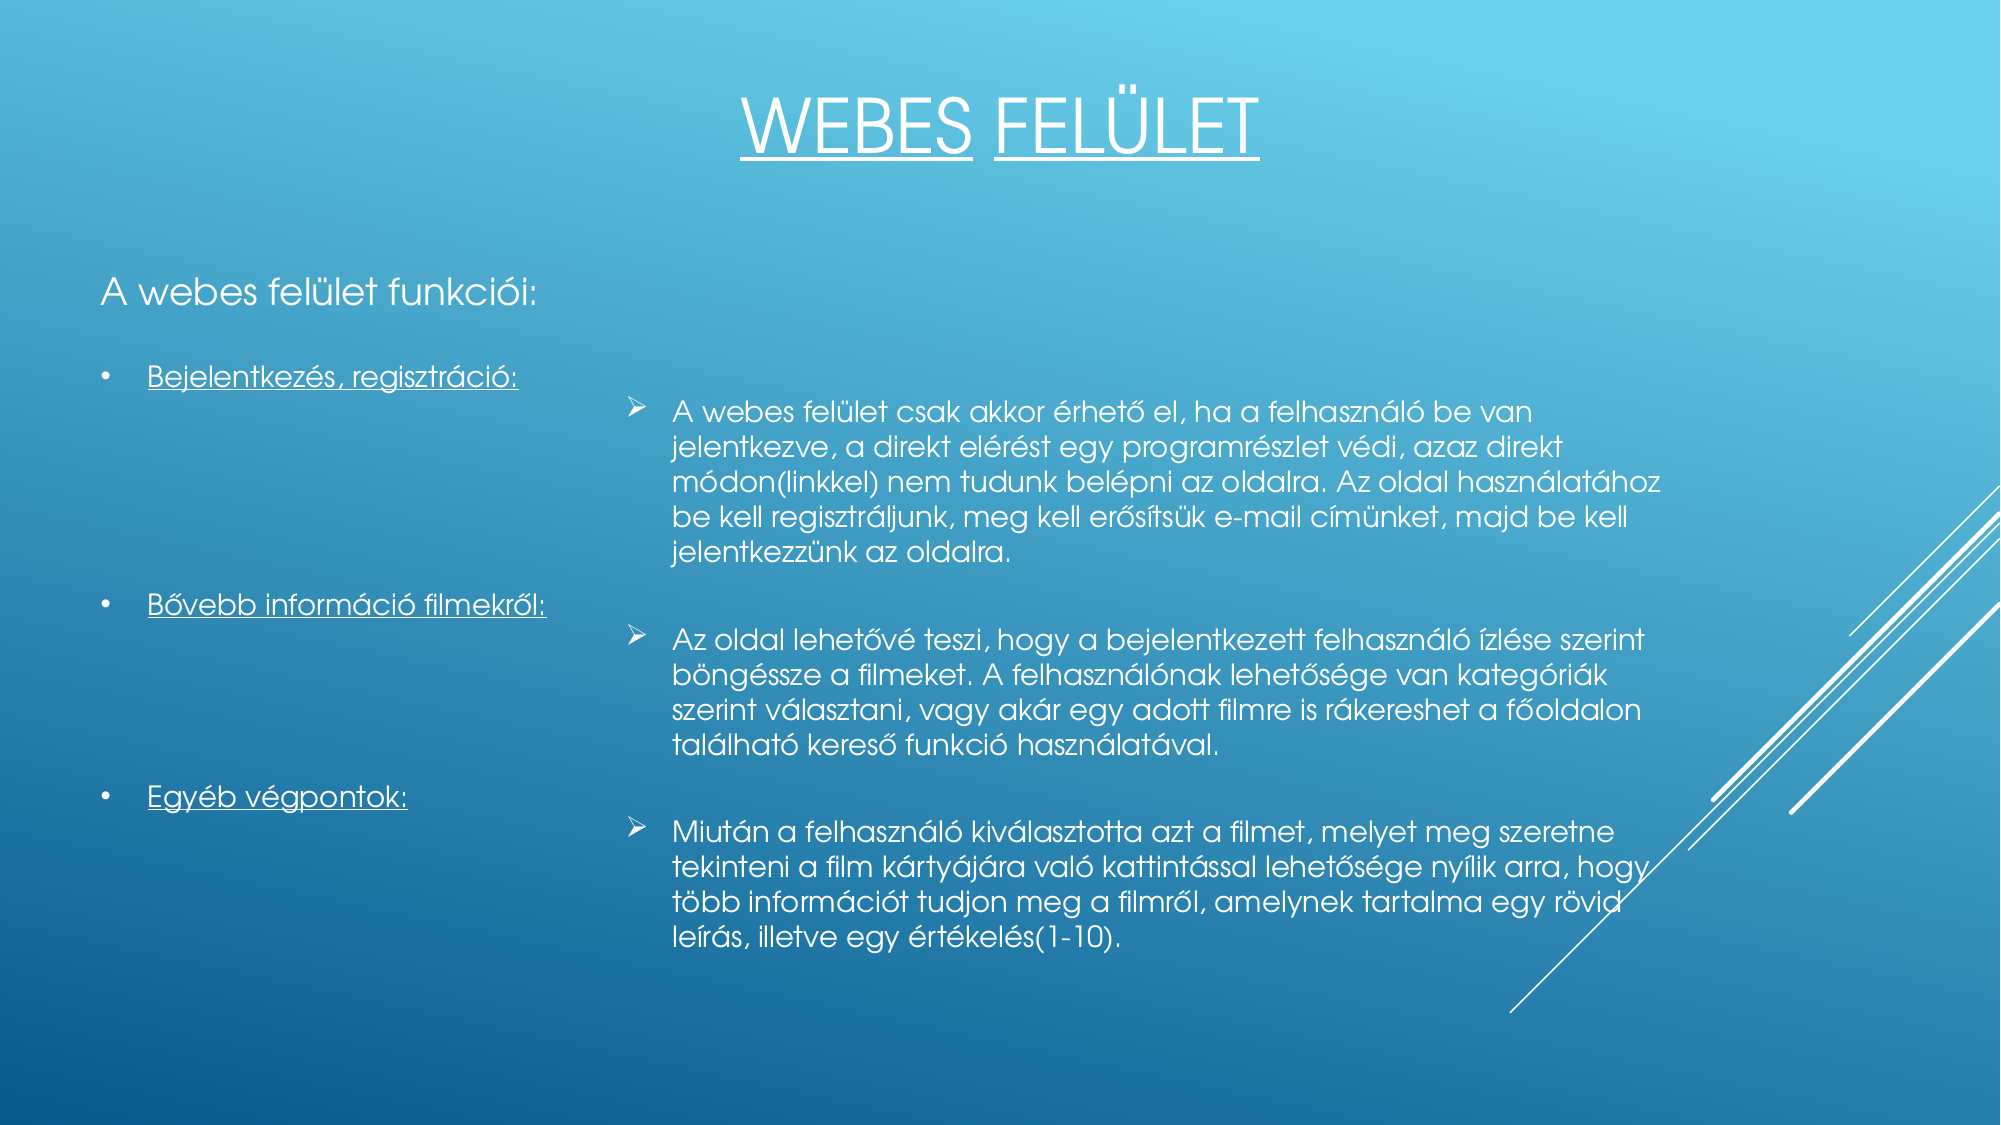

Webes Felület
A webes felület funkciói:

Bejelentkezés, regisztráció:
A webes felület csak akkor érhető el, ha a felhasználó be van jelentkezve, a direkt elérést egy programrészlet védi, azaz direkt módon(linkkel) nem tudunk belépni az oldalra. Az oldal használatához be kell regisztráljunk, meg kell erősítsük e-mail címünket, majd be kell jelentkezzünk az oldalra.
Bővebb információ filmekről:
Az oldal lehetővé teszi, hogy a bejelentkezett felhasználó ízlése szerint böngéssze a filmeket. A felhasználónak lehetősége van kategóriák szerint választani, vagy akár egy adott filmre is rákereshet a főoldalon található kereső funkció használatával.
Egyéb végpontok:
Miután a felhasználó kiválasztotta azt a filmet, melyet meg szeretne tekinteni a film kártyájára való kattintással lehetősége nyílik arra, hogy több információt tudjon meg a filmről, amelynek tartalma egy rövid leírás, illetve egy értékelés(1-10).